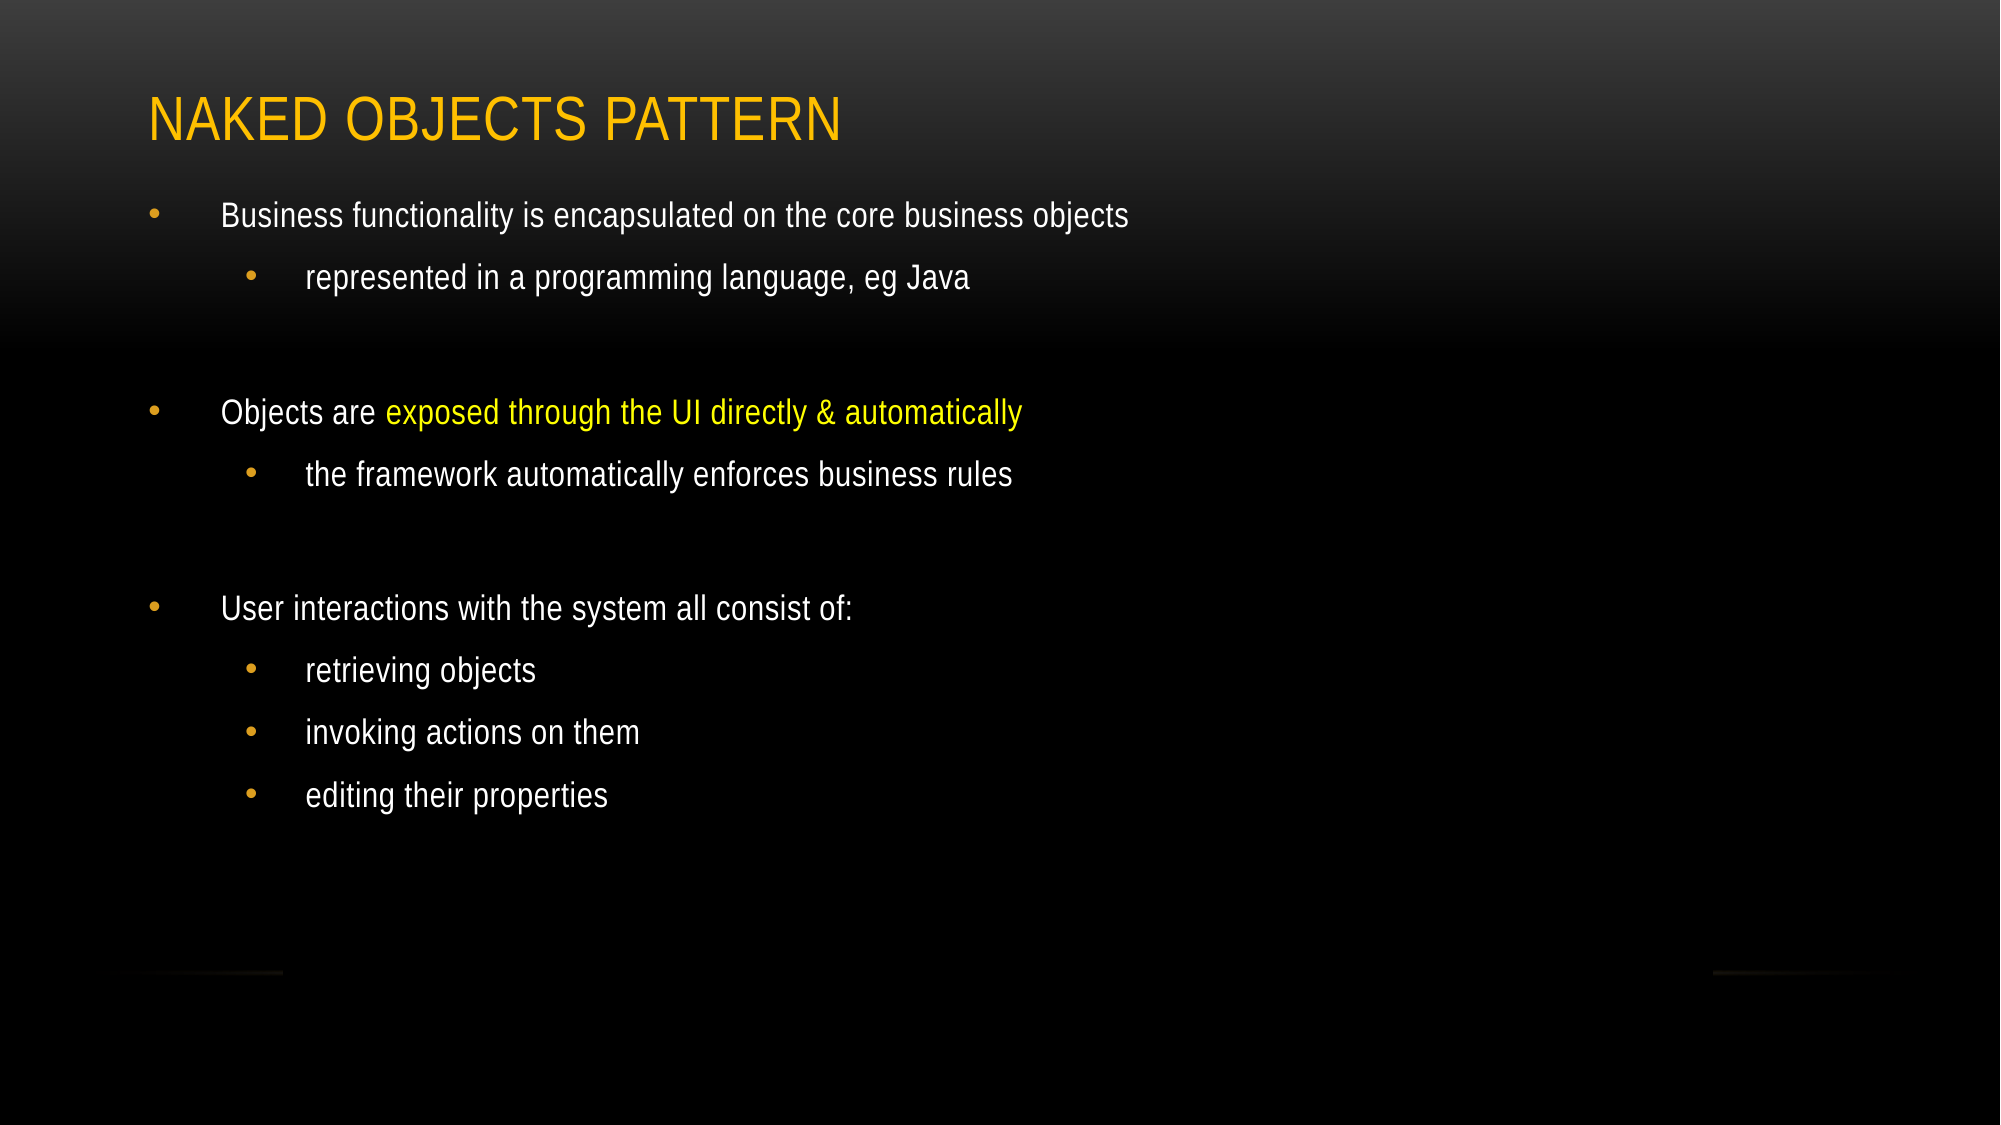

# Naked Objects Pattern
Business functionality is encapsulated on the core business objects
represented in a programming language, eg Java

Objects are exposed through the UI directly & automatically
the framework automatically enforces business rules

User interactions with the system all consist of:
retrieving objects
invoking actions on them
editing their properties